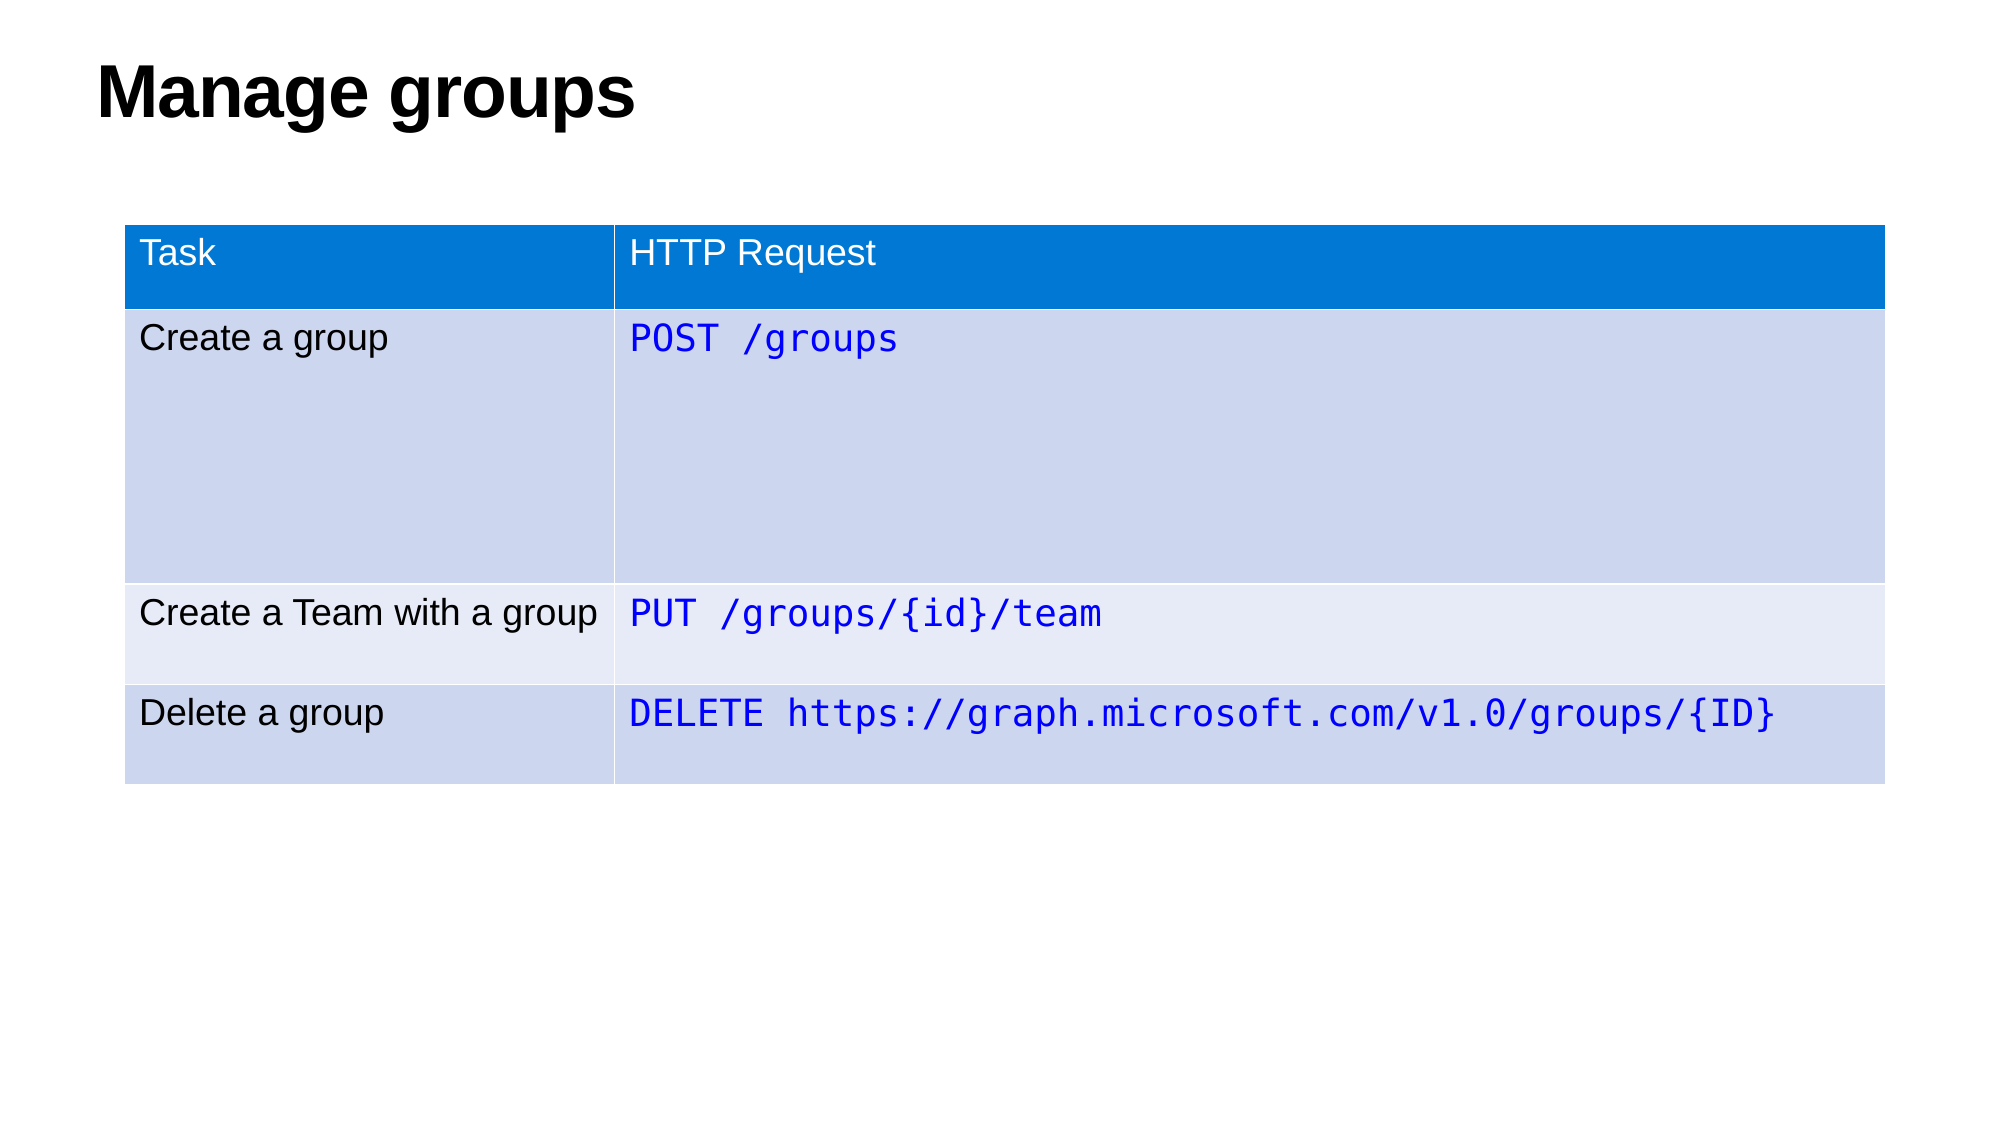

# Manage groups
| Task | HTTP Request |
| --- | --- |
| Create a group | POST /groups |
| Create a Team with a group | PUT /groups/{id}/team |
| Delete a group | DELETE https://graph.microsoft.com/v1.0/groups/{ID} |